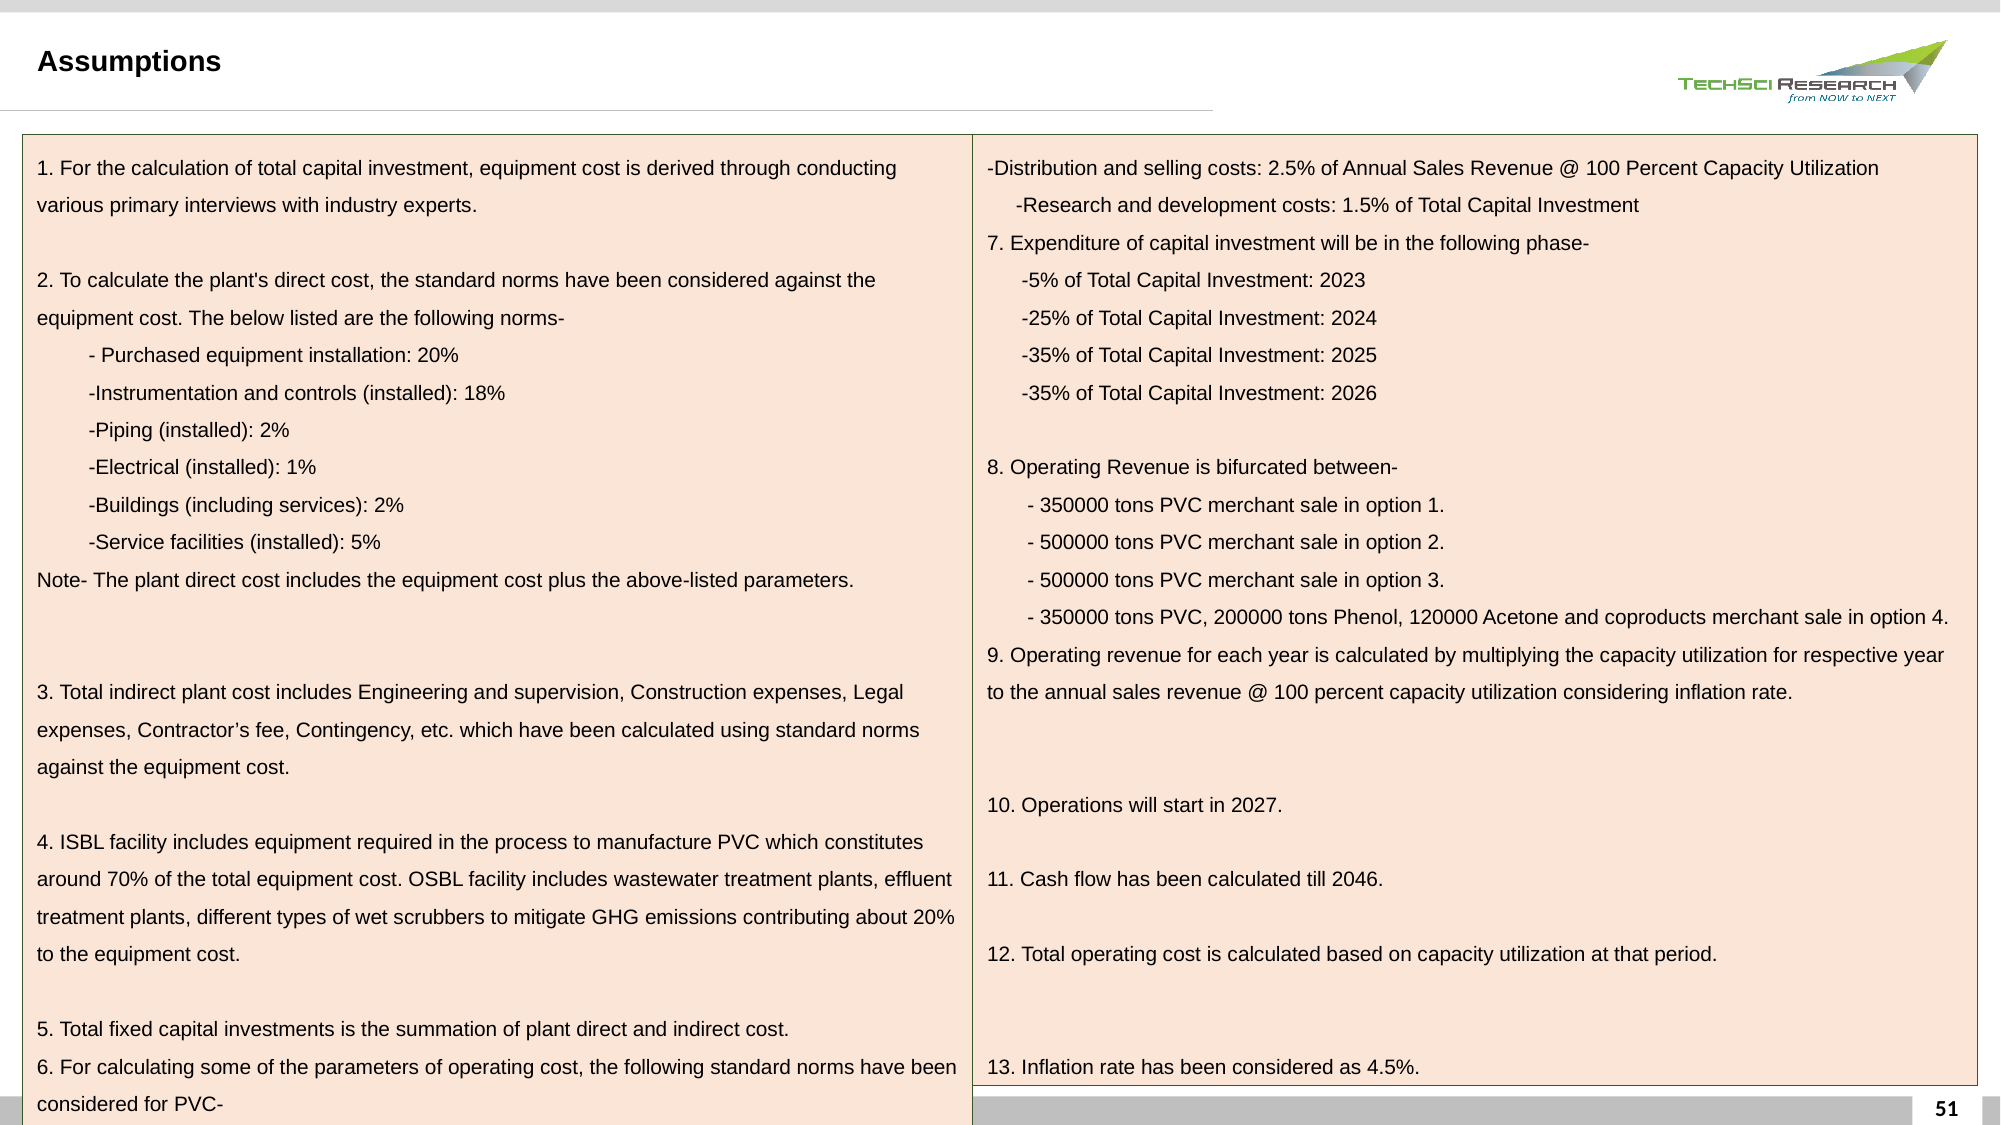

Assumptions
1. For the calculation of total capital investment, equipment cost is derived through conducting various primary interviews with industry experts.
2. To calculate the plant's direct cost, the standard norms have been considered against the equipment cost. The below listed are the following norms-
         - Purchased equipment installation: 20%
         -Instrumentation and controls (installed): 18%
         -Piping (installed): 2%
         -Electrical (installed): 1%
         -Buildings (including services): 2%
         -Service facilities (installed): 5%
Note- The plant direct cost includes the equipment cost plus the above-listed parameters.
3. Total indirect plant cost includes Engineering and supervision, Construction expenses, Legal expenses, Contractor’s fee, Contingency, etc. which have been calculated using standard norms against the equipment cost.
4. ISBL facility includes equipment required in the process to manufacture PVC which constitutes around 70% of the total equipment cost. OSBL facility includes wastewater treatment plants, effluent treatment plants, different types of wet scrubbers to mitigate GHG emissions contributing about 20% to the equipment cost.
5. Total fixed capital investments is the summation of plant direct and indirect cost.
6. For calculating some of the parameters of operating cost, the following standard norms have been considered for PVC-
     -Packaging Cost (calculated): 1% of Annual Sales Revenue @ 100 Percent Capacity Utilization
     - Maintenance and repairs: 1.5% of Total Capital Investment
     -Plant Overhead and Administrative Costs: 7.5% of Maintenance and repairs + Labour
-Distribution and selling costs: 2.5% of Annual Sales Revenue @ 100 Percent Capacity Utilization
     -Research and development costs: 1.5% of Total Capital Investment
7. Expenditure of capital investment will be in the following phase-
      -5% of Total Capital Investment: 2023
      -25% of Total Capital Investment: 2024
      -35% of Total Capital Investment: 2025
      -35% of Total Capital Investment: 2026
8. Operating Revenue is bifurcated between-
       - 350000 tons PVC merchant sale in option 1.
       - 500000 tons PVC merchant sale in option 2.
       - 500000 tons PVC merchant sale in option 3.
       - 350000 tons PVC, 200000 tons Phenol, 120000 Acetone and coproducts merchant sale in option 4.
9. Operating revenue for each year is calculated by multiplying the capacity utilization for respective year to the annual sales revenue @ 100 percent capacity utilization considering inflation rate.
10. Operations will start in 2027.
11. Cash flow has been calculated till 2046.
12. Total operating cost is calculated based on capacity utilization at that period.
13. Inflation rate has been considered as 4.5%.